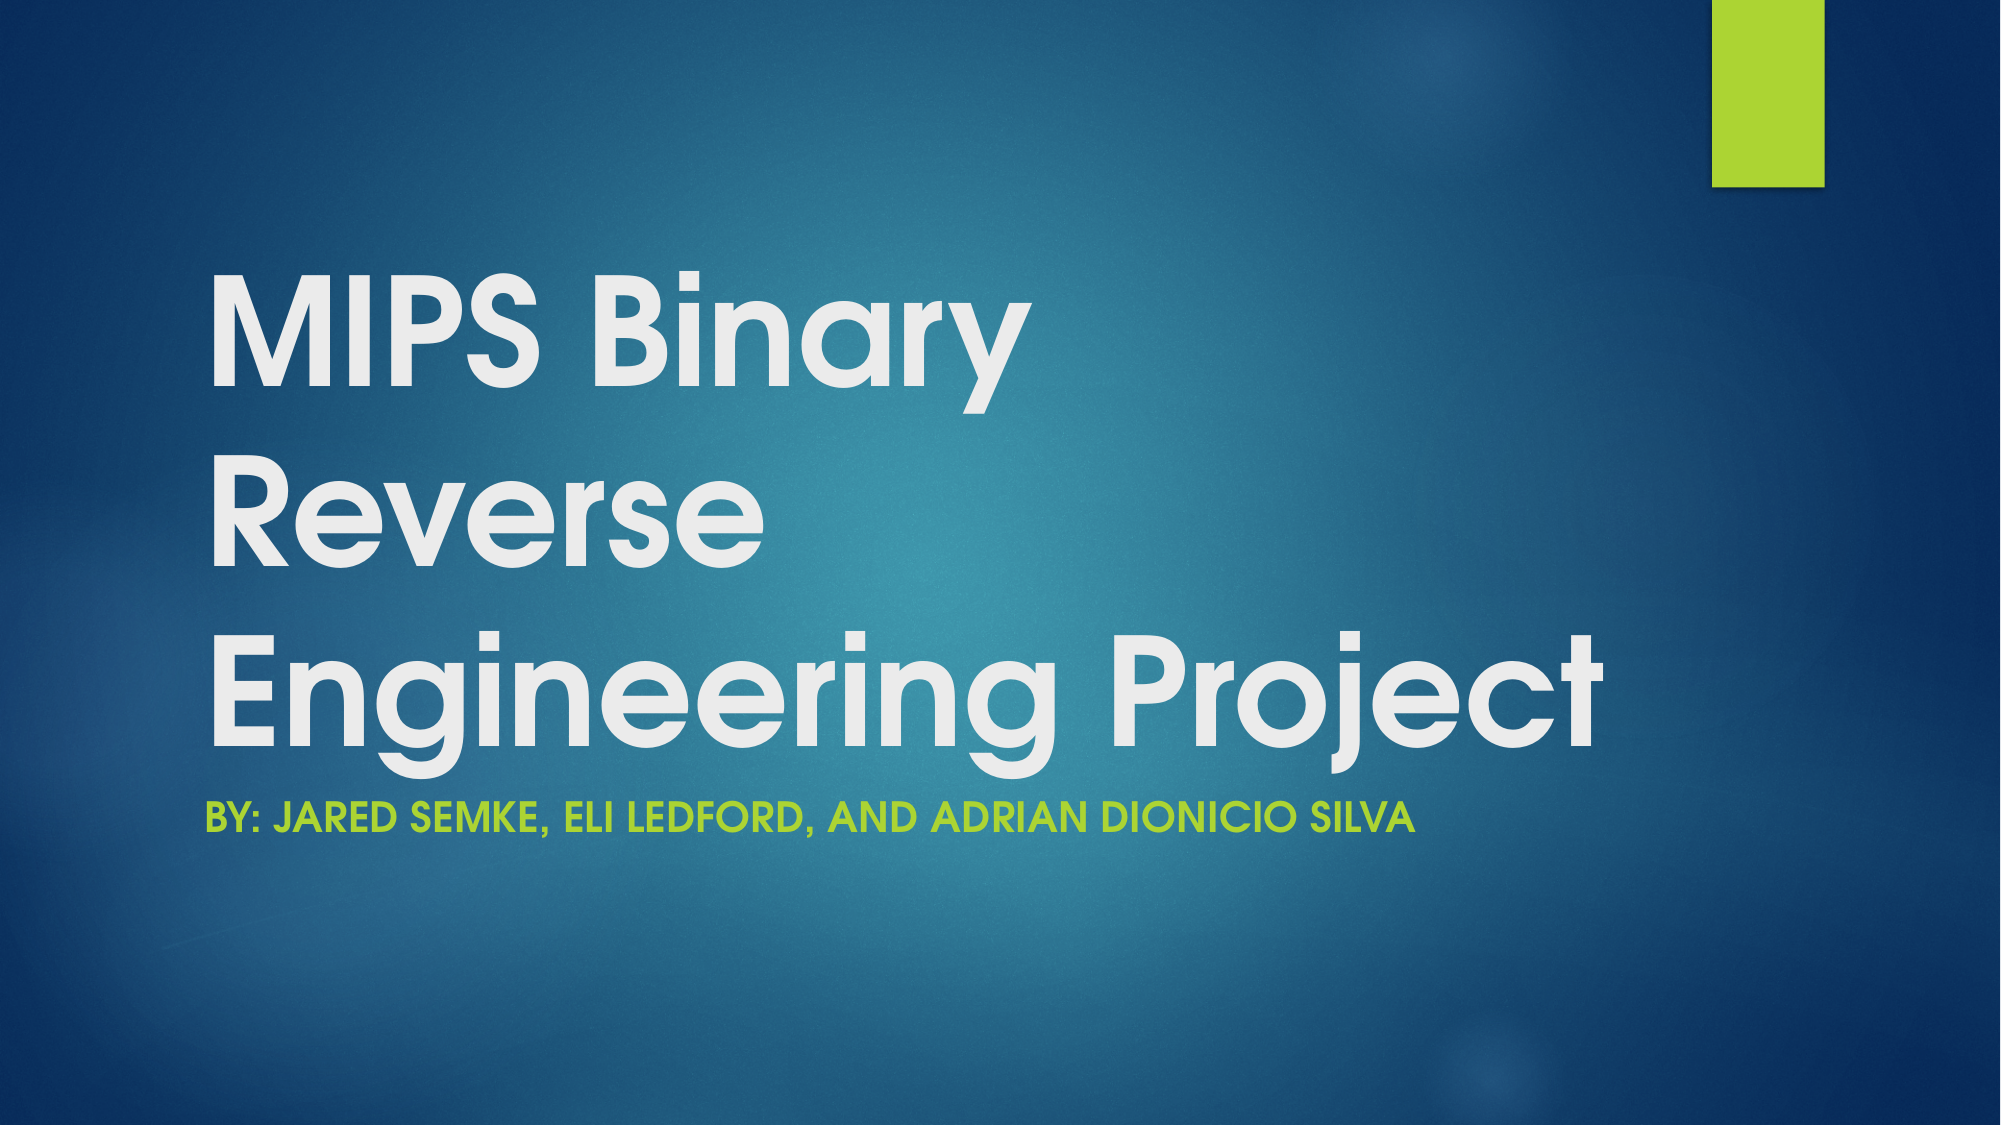

# MIPS Binary Reverse Engineering Project
By: Jared Semke, Eli Ledford, and Adrian Dionicio Silva